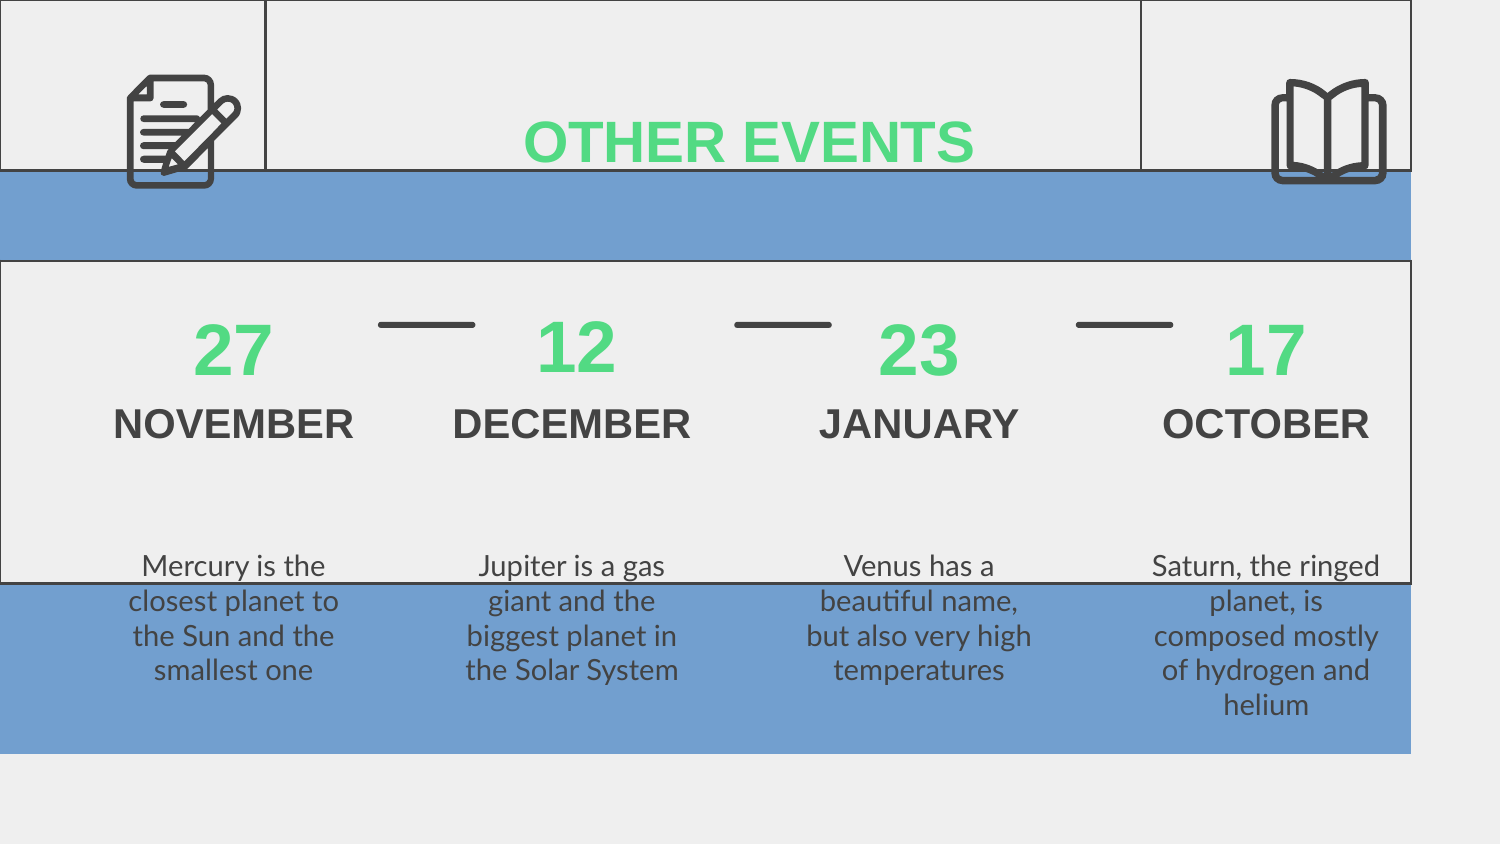

# OTHER EVENTS
12
27
23
17

NOVEMBER
DECEMBER
JANUARY
OCTOBER
Mercury is the closest planet to the Sun and the smallest one
Jupiter is a gas giant and the biggest planet in the Solar System
Venus has a beautiful name, but also very high temperatures
Saturn, the ringed planet, is composed mostly of hydrogen and helium